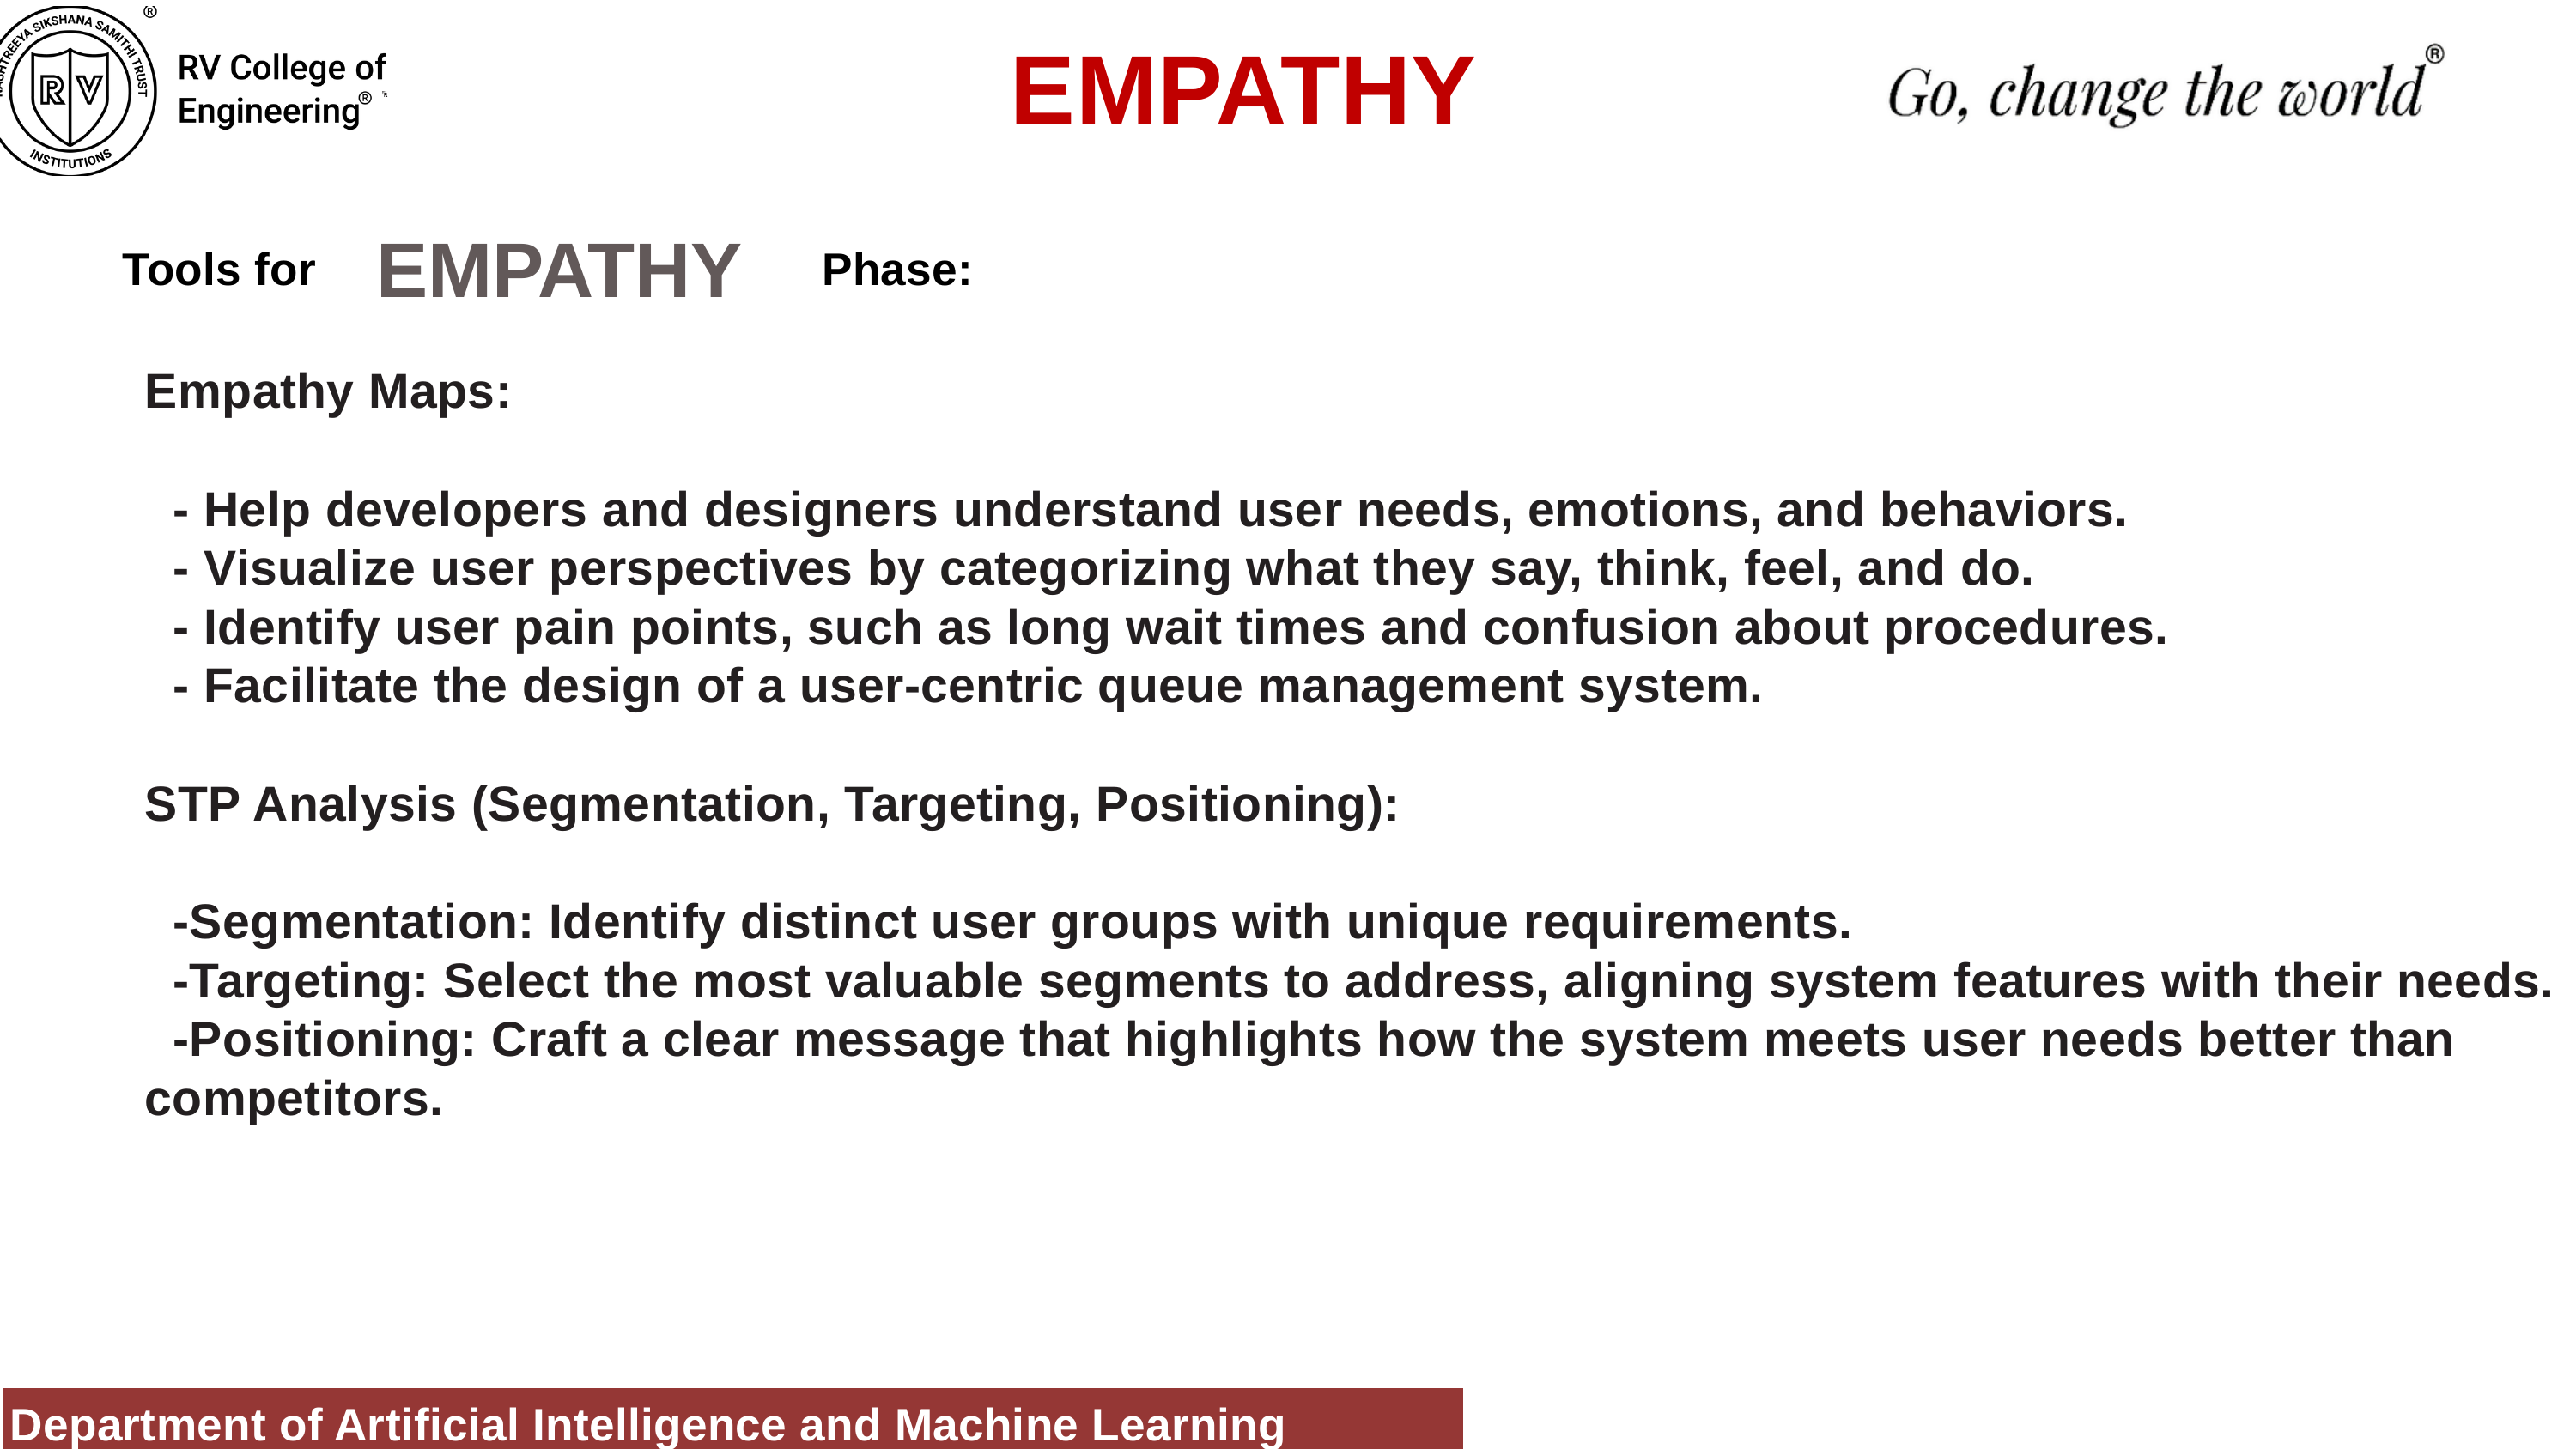

EMPATHY

EMPATHY
Tools for                                       Phase:
Empathy Maps:

  - Help developers and designers understand user needs, emotions, and behaviors.
  - Visualize user perspectives by categorizing what they say, think, feel, and do.
  - Identify user pain points, such as long wait times and confusion about procedures.
  - Facilitate the design of a user-centric queue management system.

STP Analysis (Segmentation, Targeting, Positioning):

  -Segmentation: Identify distinct user groups with unique requirements.
  -Targeting: Select the most valuable segments to address, aligning system features with their needs.
  -Positioning: Craft a clear message that highlights how the system meets user needs better than competitors.

Department of Artificial Intelligence and Machine Learning